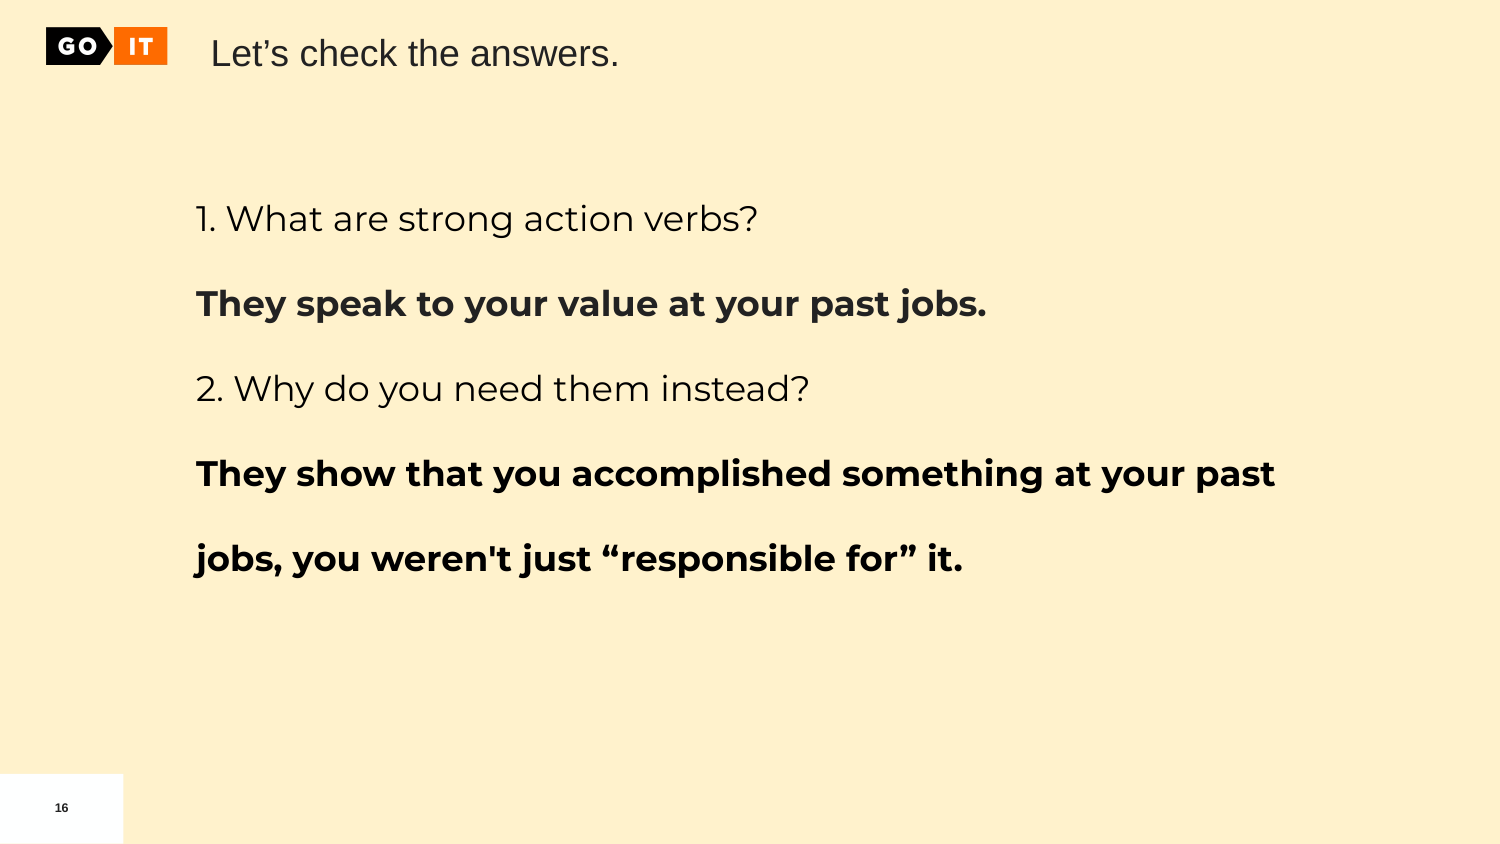

Let’s check the answers.
1. What are strong action verbs?
They speak to your value at your past jobs.
2. Why do you need them instead?
They show that you accomplished something at your past jobs, you weren't just “responsible for” it.